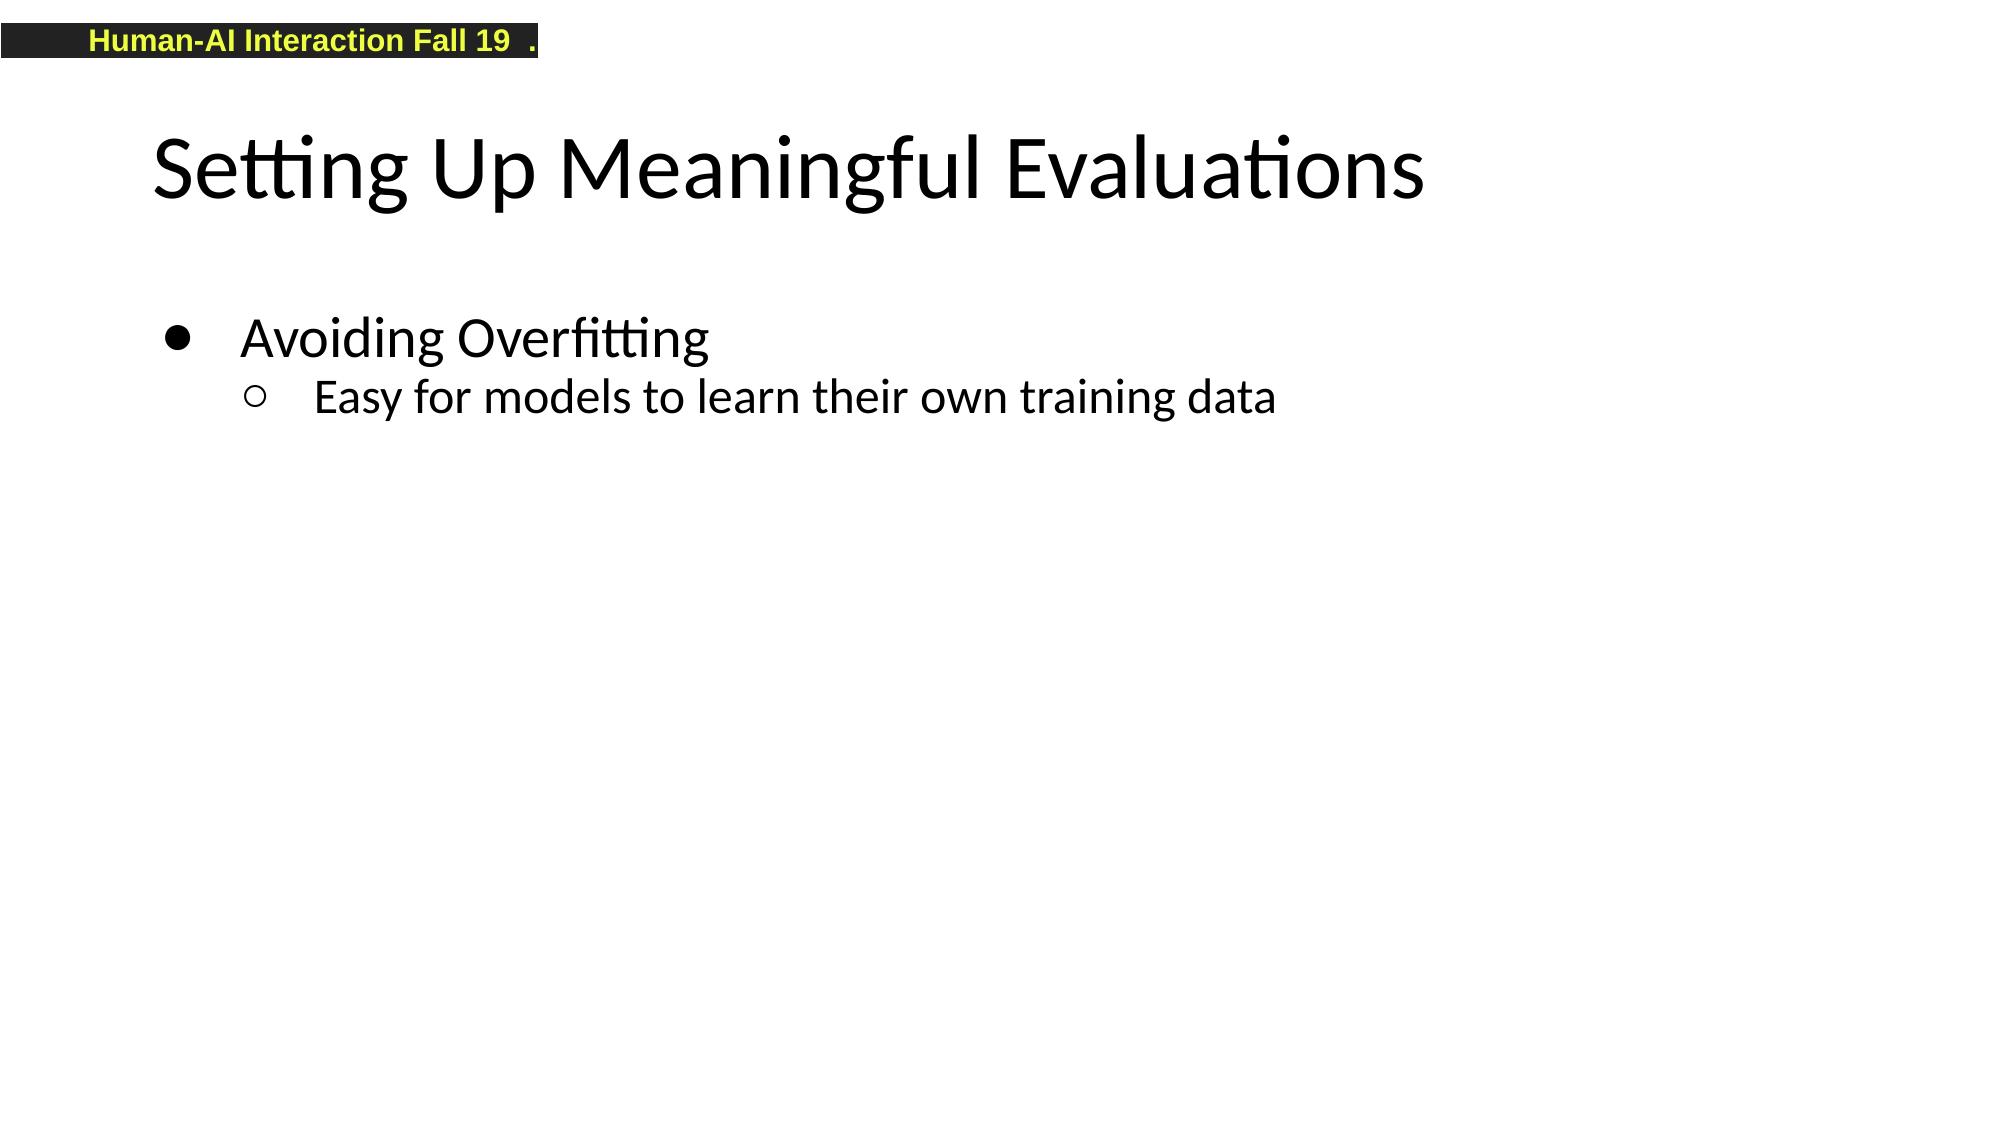

# Setting Up Meaningful Evaluations
 Avoiding Overfitting
 Easy for models to learn their own training data